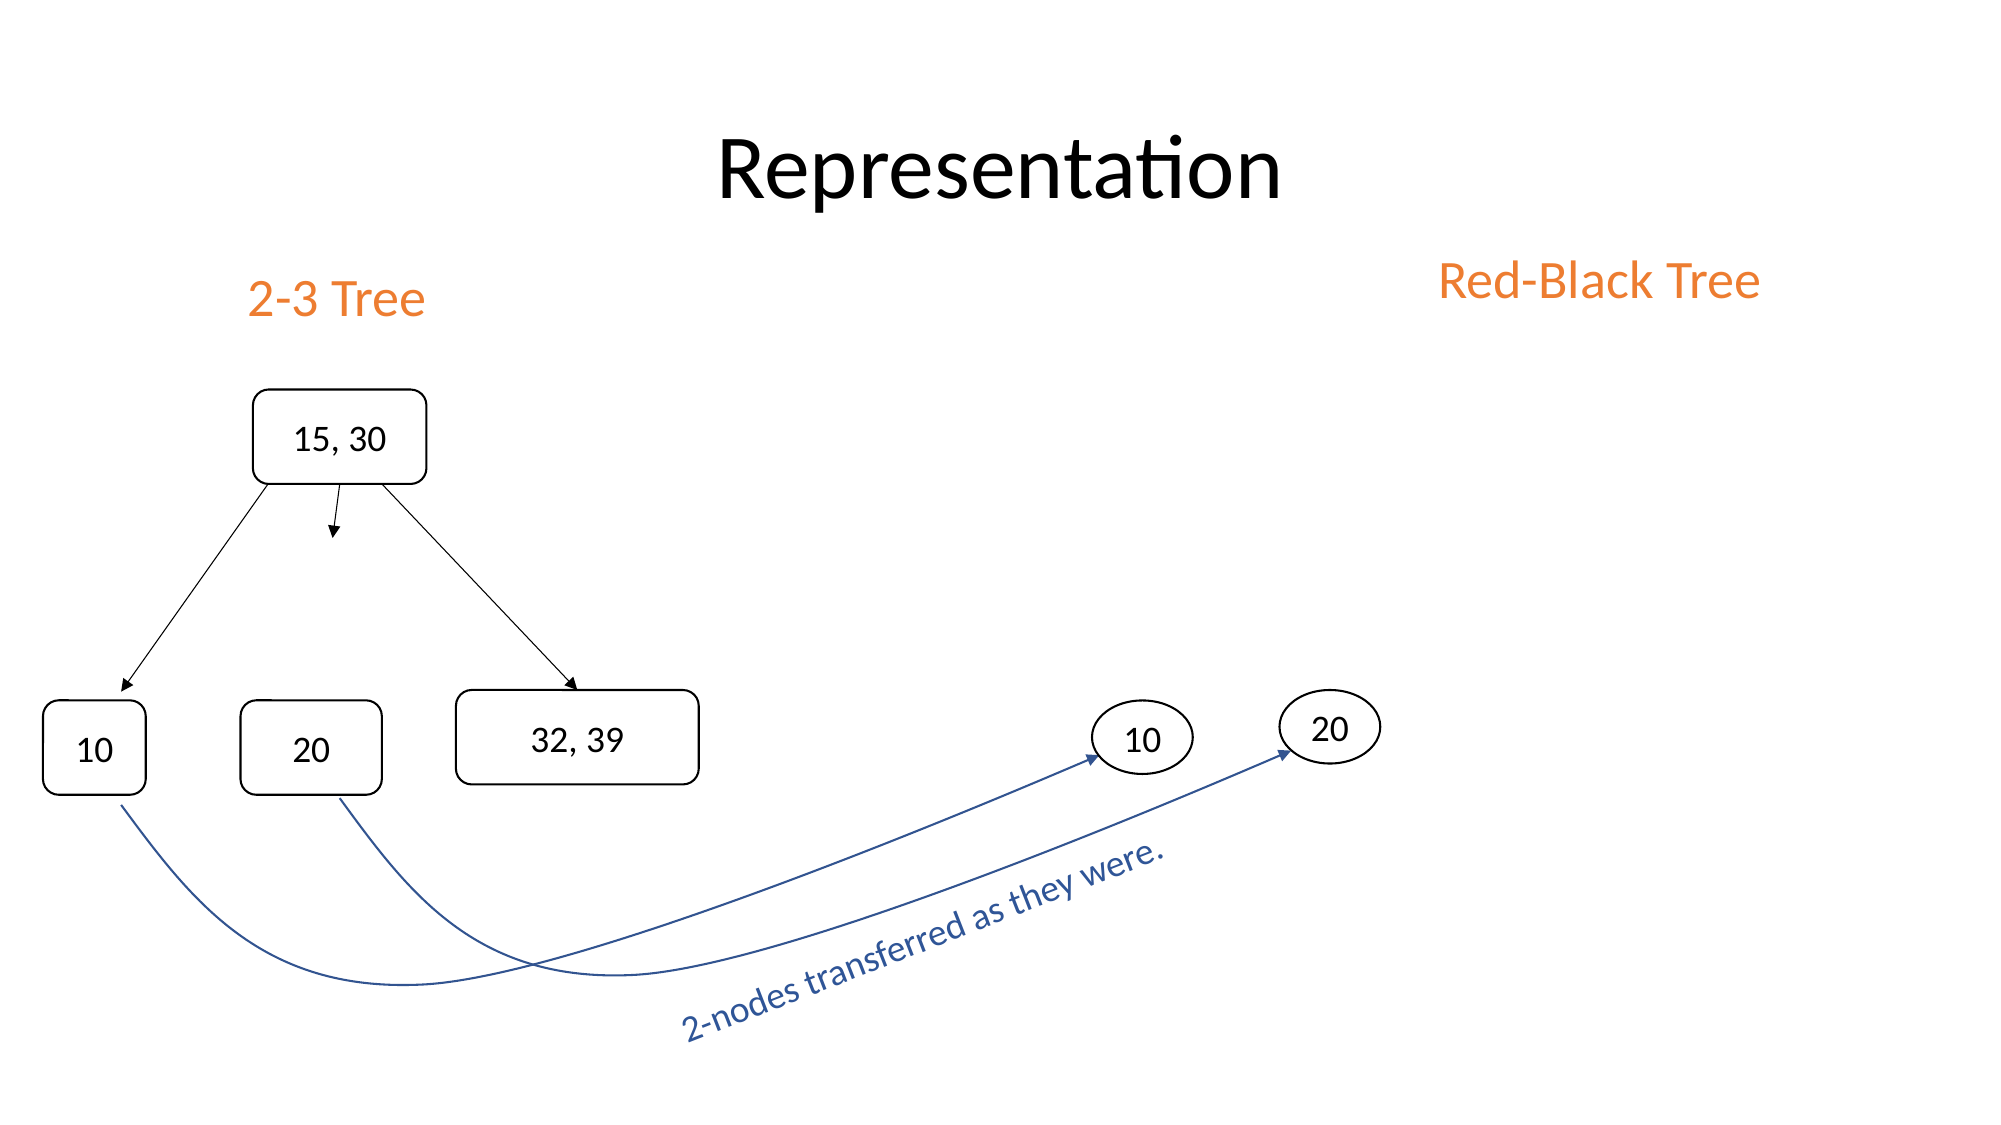

# Representation
Red-Black Tree
2-3 Tree
15, 30
32, 39
20
10
20
10

2-nodes transferred as they were.